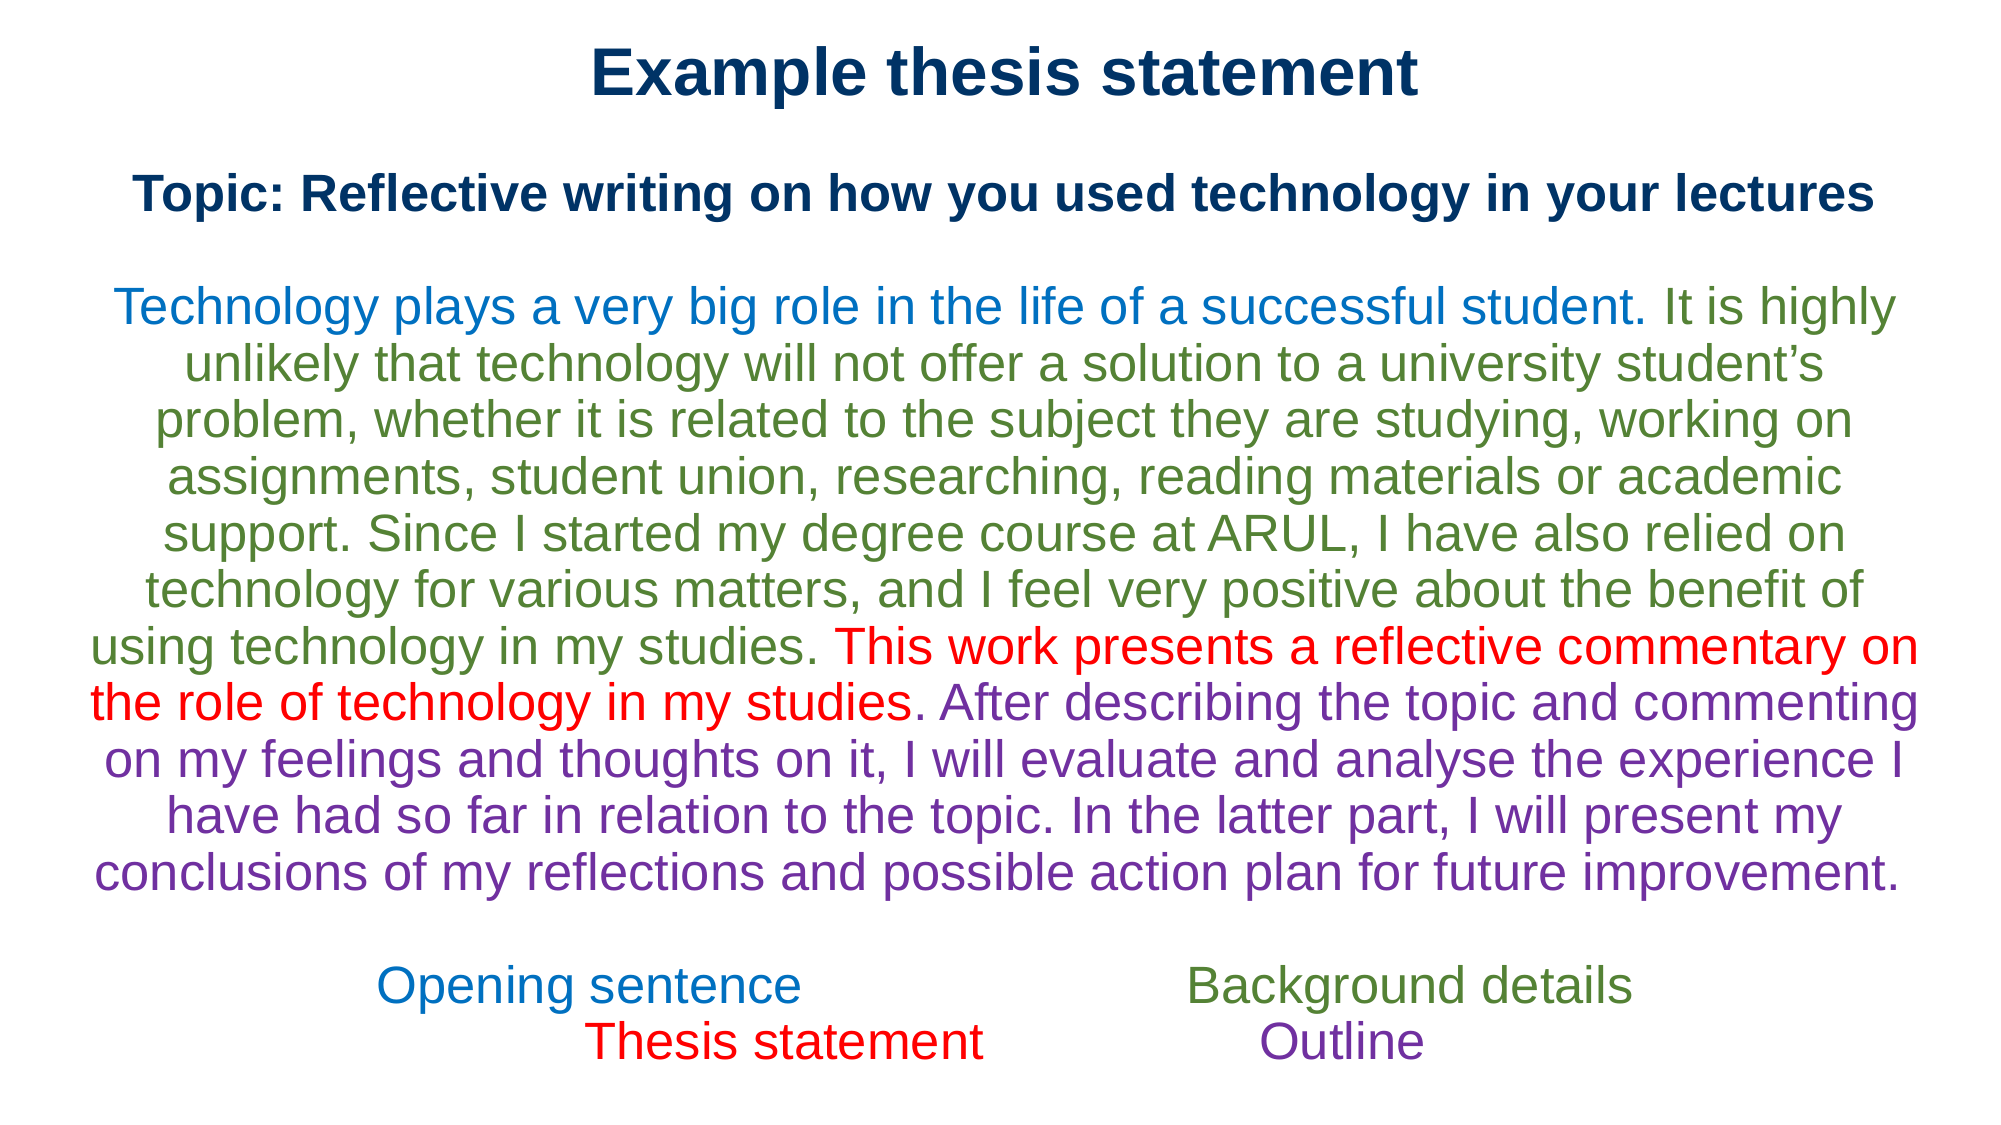

# Example thesis statement Topic: Reflective writing on how you used technology in your lectures Technology plays a very big role in the life of a successful student. It is highly unlikely that technology will not offer a solution to a university student’s problem, whether it is related to the subject they are studying, working on assignments, student union, researching, reading materials or academic support. Since I started my degree course at ARUL, I have also relied on technology for various matters, and I feel very positive about the benefit of using technology in my studies. This work presents a reflective commentary on the role of technology in my studies. After describing the topic and commenting on my feelings and thoughts on it, I will evaluate and analyse the experience I have had so far in relation to the topic. In the latter part, I will present my conclusions of my reflections and possible action plan for future improvement. Opening sentence			Background details Thesis statement			Outline